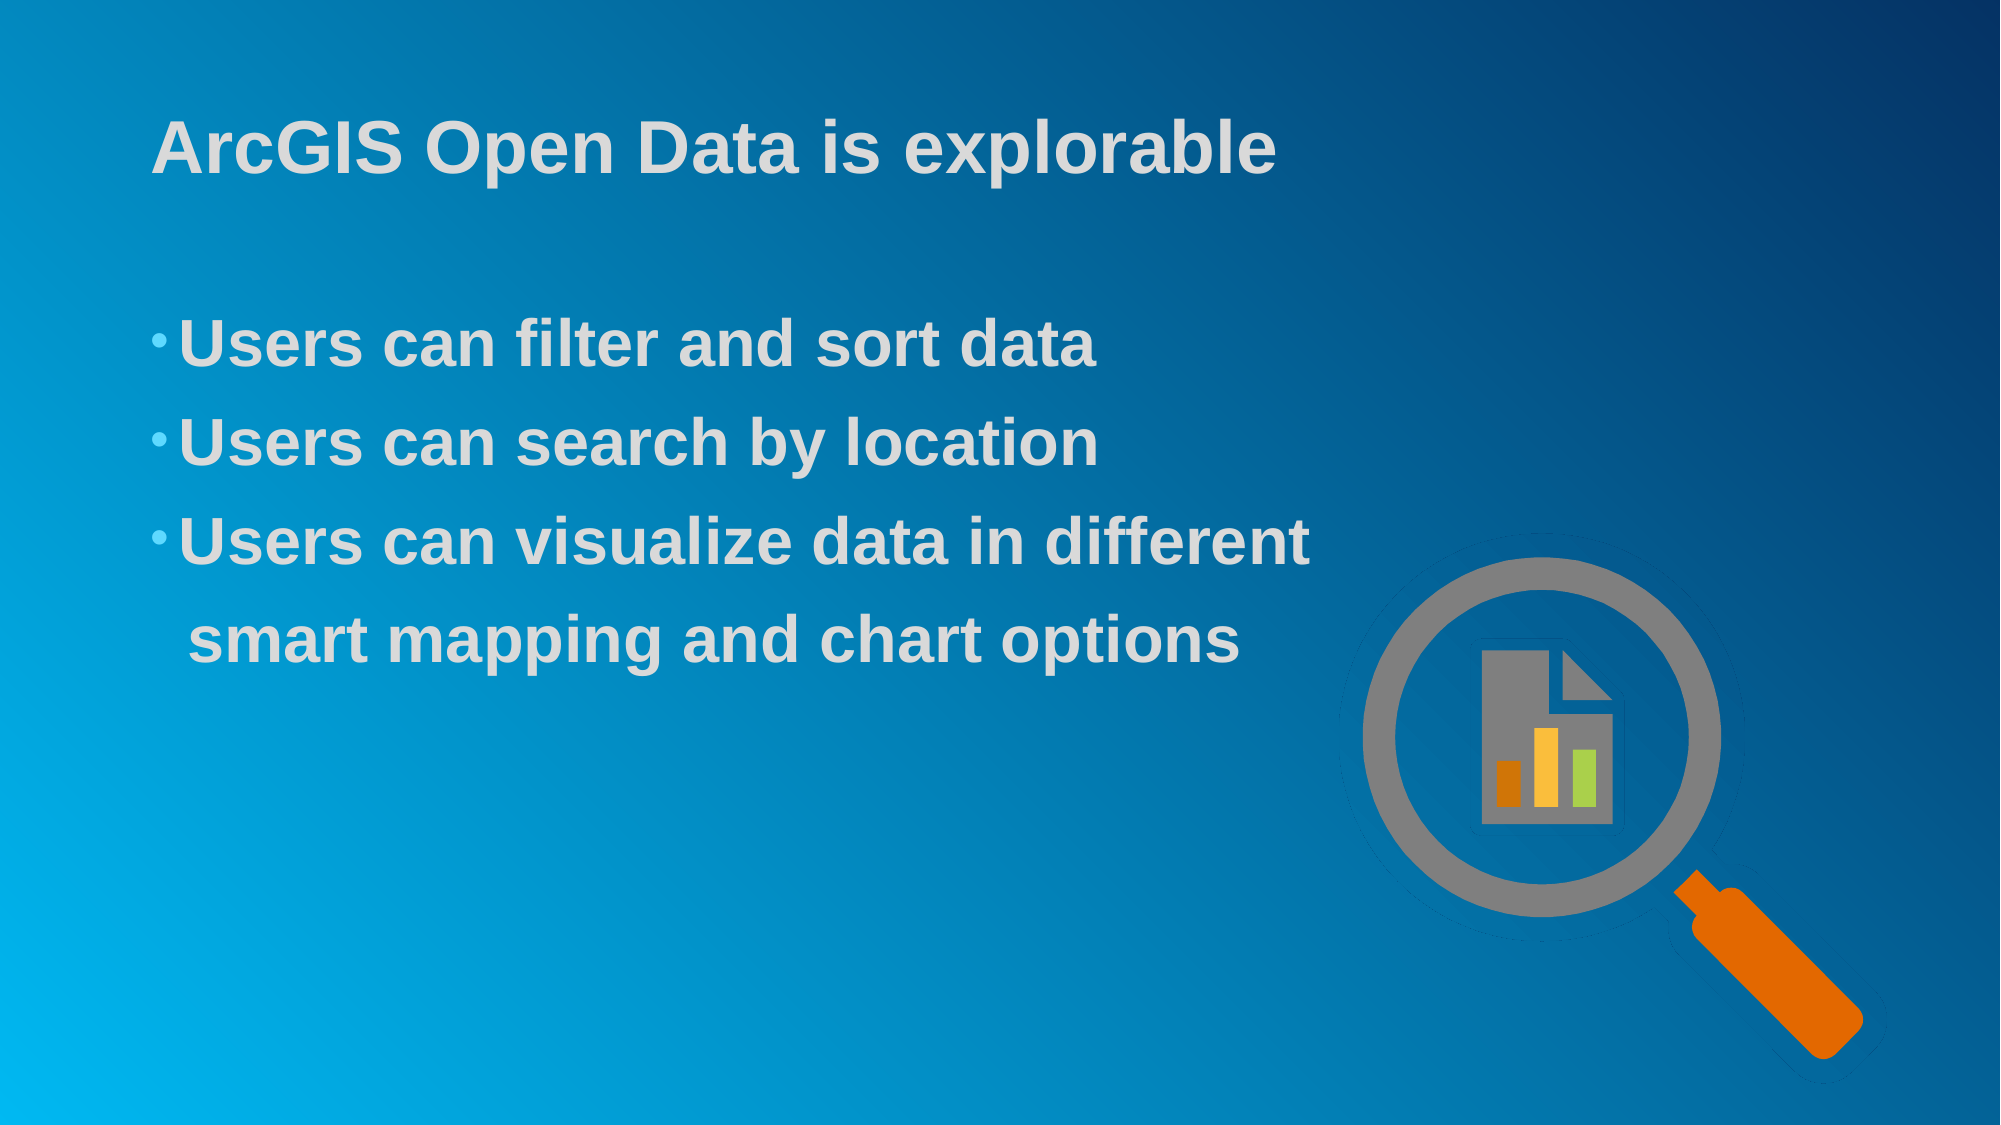

# ArcGIS Open Data is explorable
Users can filter and sort data
Users can search by location
Users can visualize data in different
  smart mapping and chart options